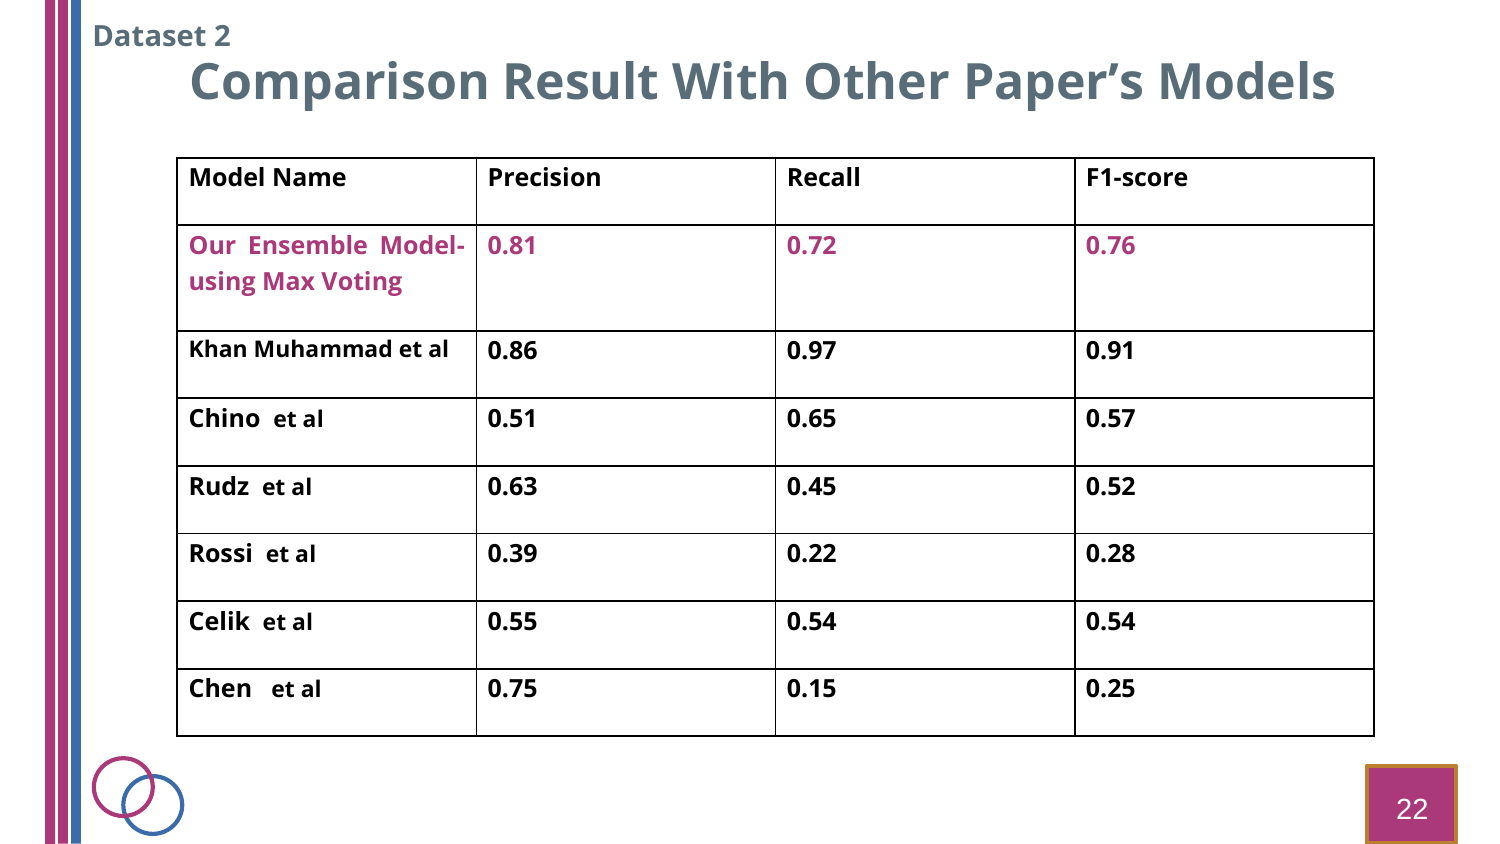

Dataset 2
Comparison Result With Other Paper’s Models
| Model Name | Precision | Recall | F1-score |
| --- | --- | --- | --- |
| Our Ensemble Model-using Max Voting | 0.81 | 0.72 | 0.76 |
| Khan Muhammad et al | 0.86 | 0.97 | 0.91 |
| Chino et al | 0.51 | 0.65 | 0.57 |
| Rudz et al | 0.63 | 0.45 | 0.52 |
| Rossi et al | 0.39 | 0.22 | 0.28 |
| Celik et al | 0.55 | 0.54 | 0.54 |
| Chen et al | 0.75 | 0.15 | 0.25 |

22